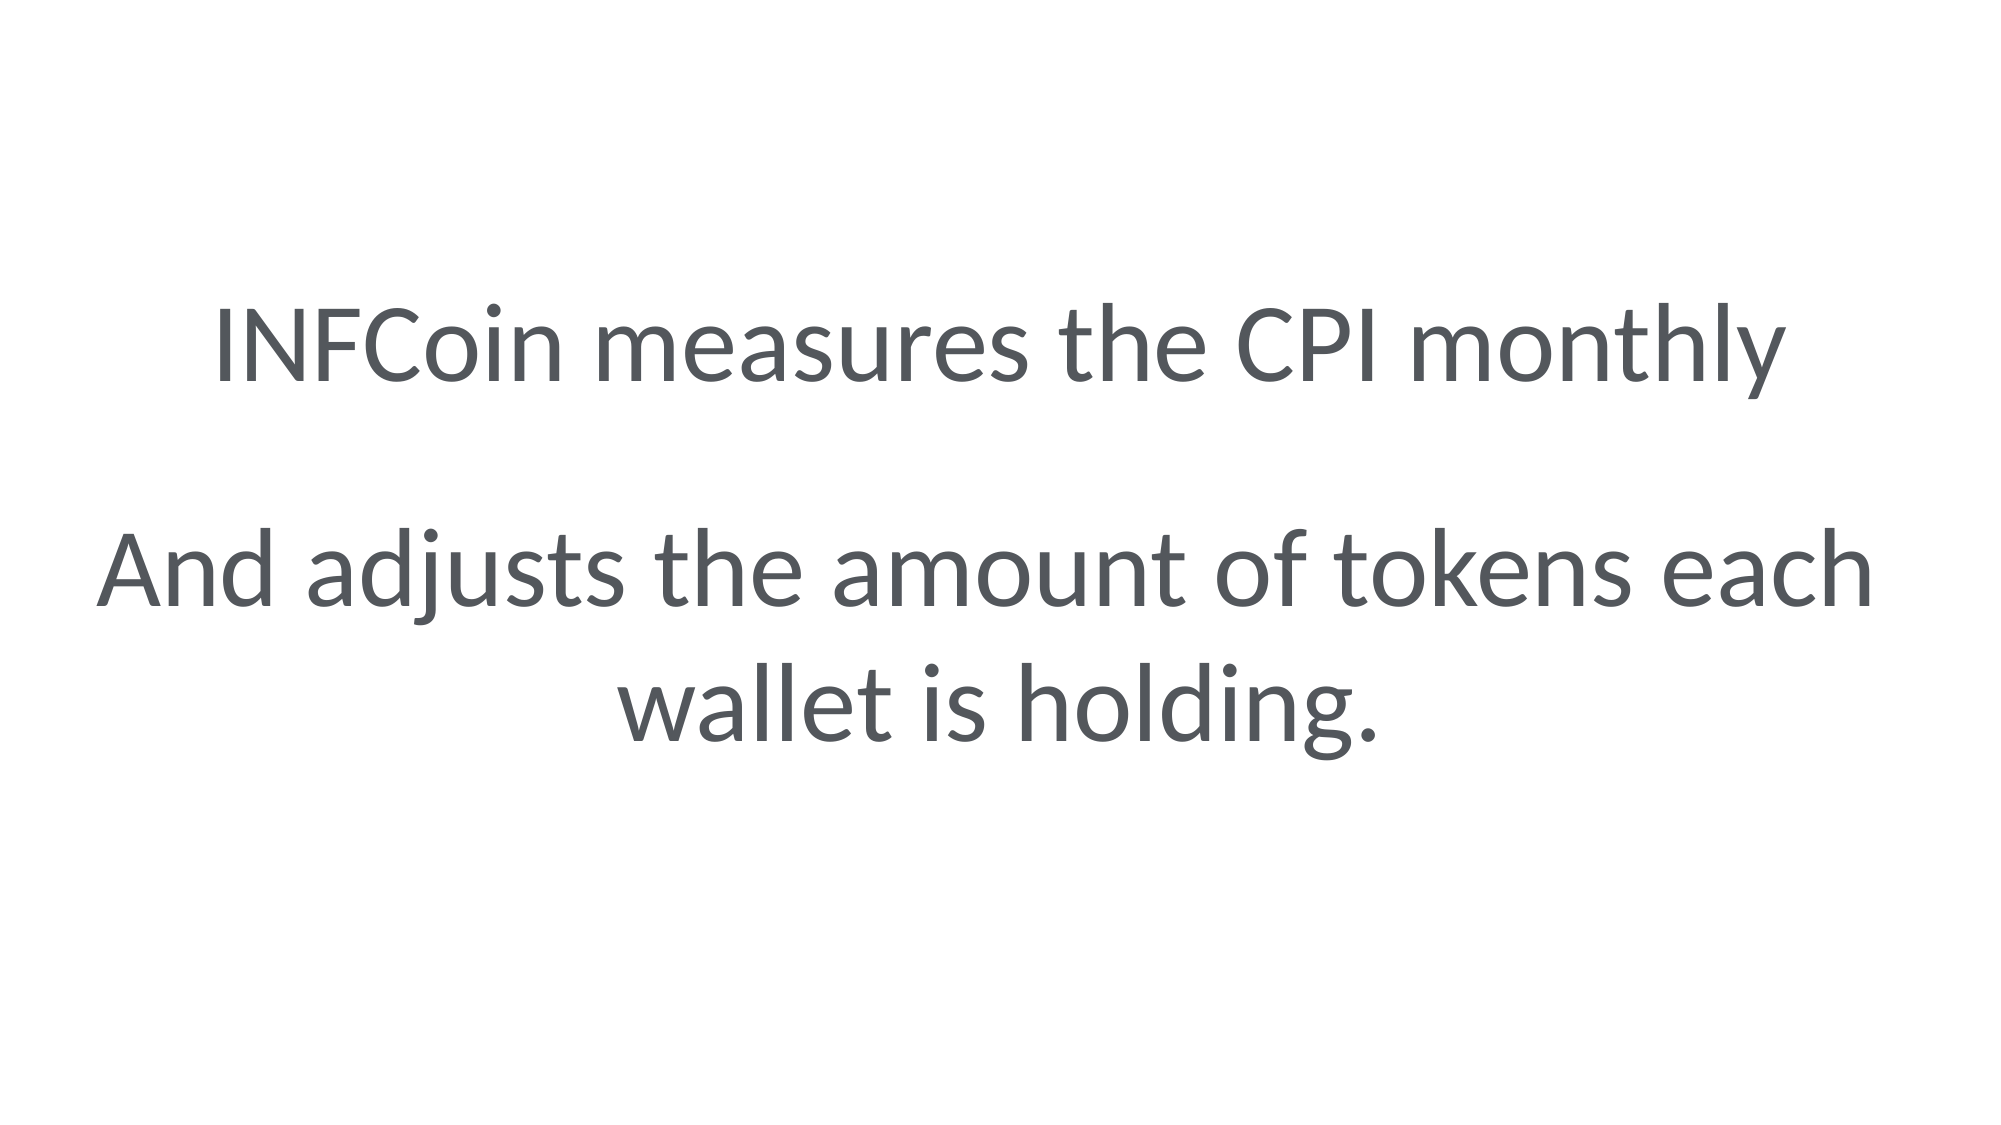

INFCoin measures the CPI monthly
And adjusts the amount of tokens each
wallet is holding.